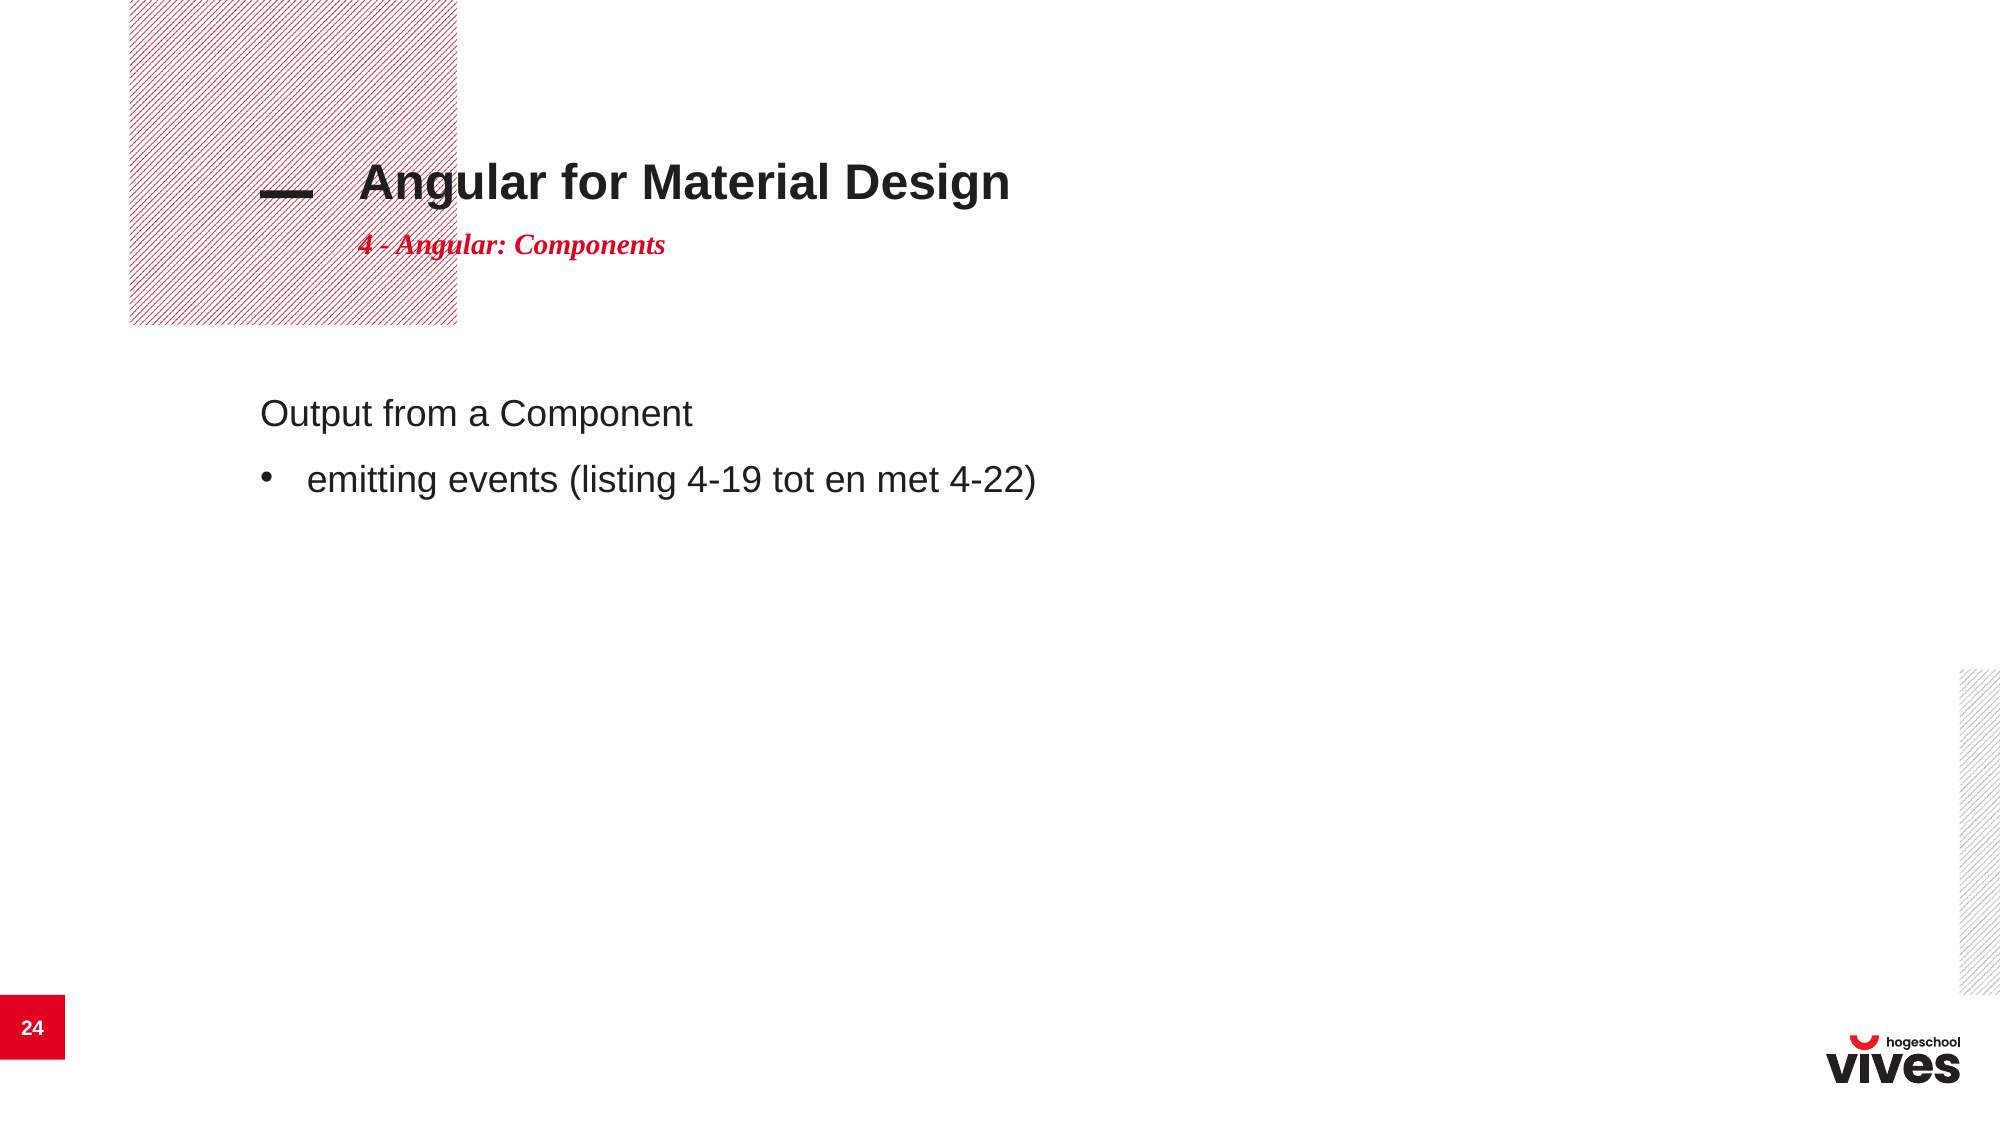

# Angular for Material Design
4 - Angular: Components
Output from a Component
emitting events (listing 4-19 tot en met 4-22)